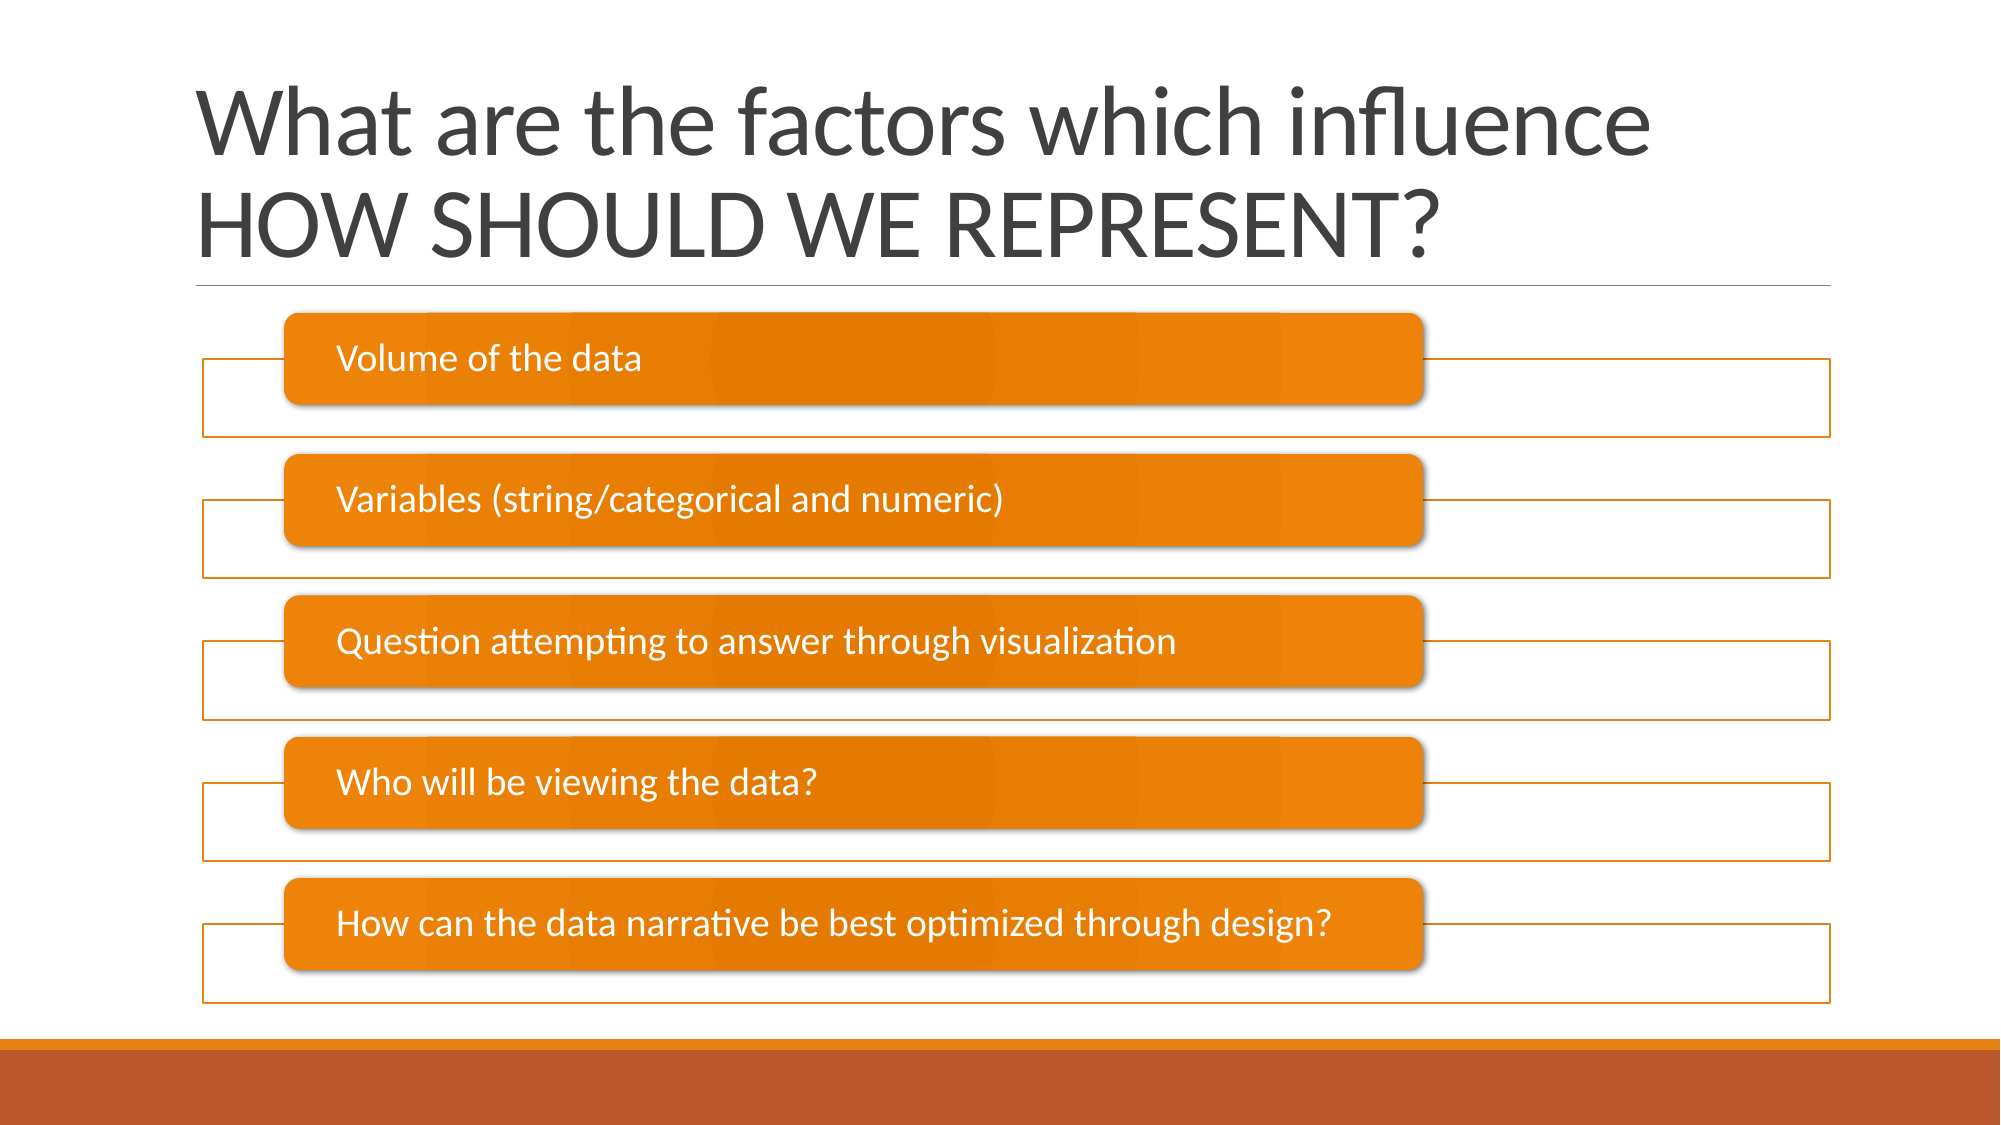

# What are the factors which influence HOW SHOULD WE REPRESENT?
Volume of the data
Variables (string/categorical and numeric)
Question attempting to answer through visualization
Who will be viewing the data?
How can the data narrative be best optimized through design?